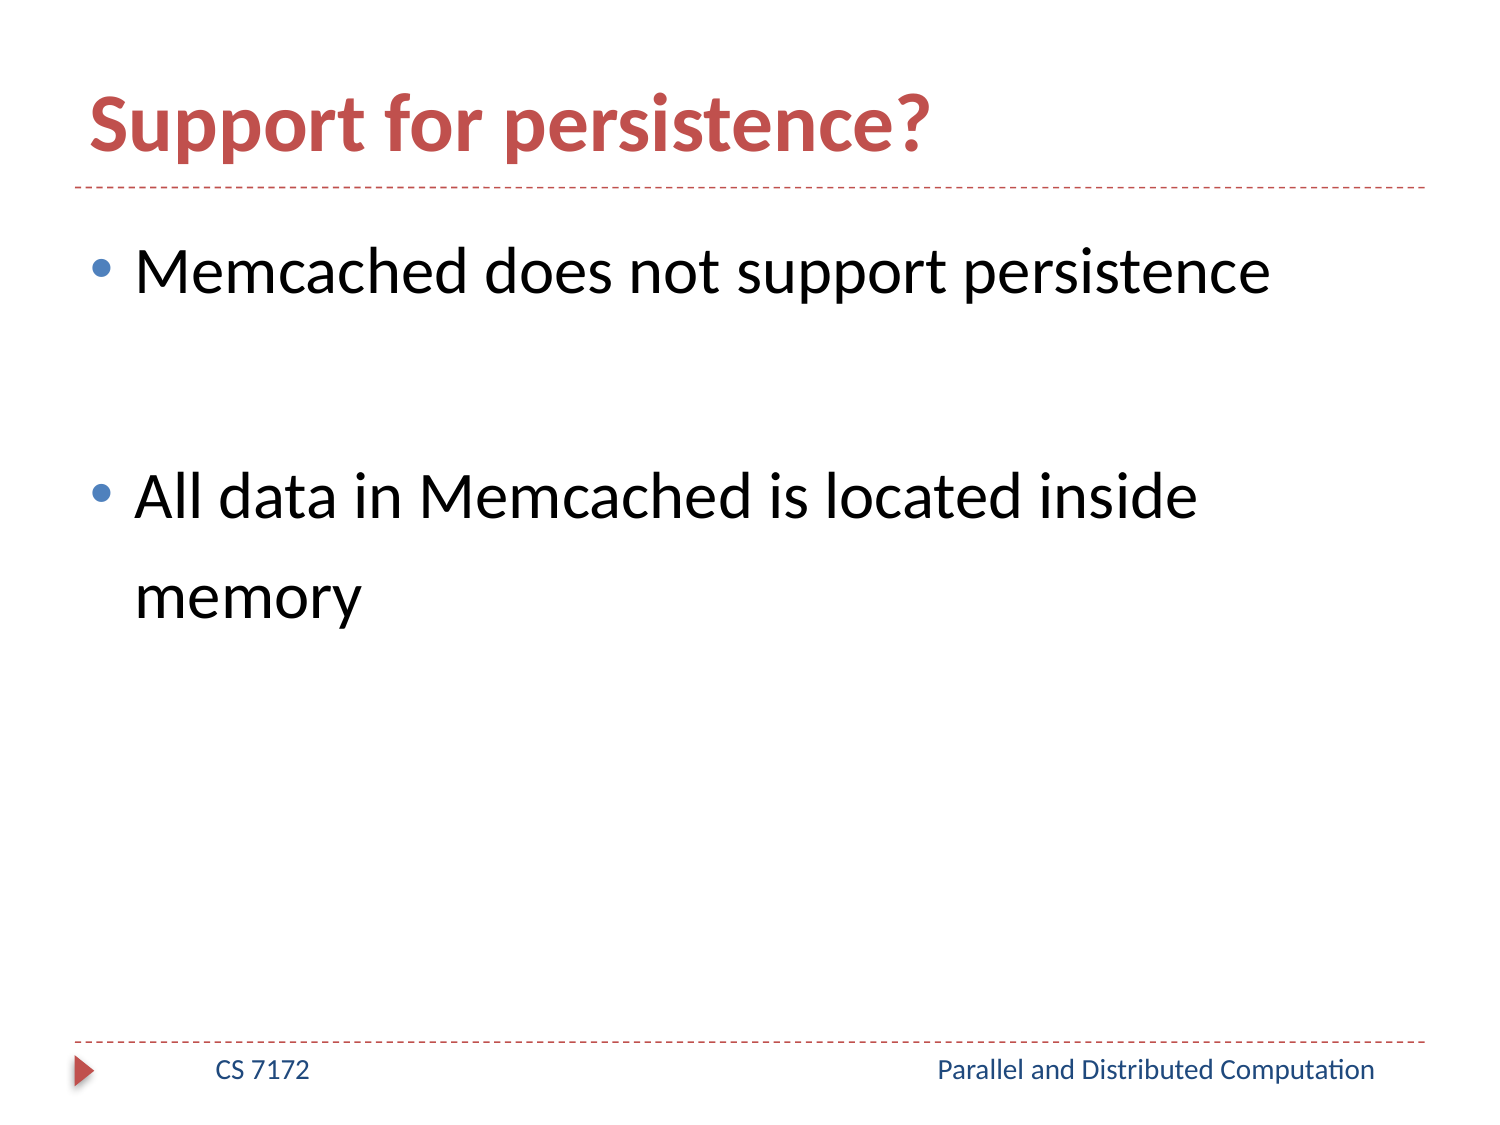

# Support for persistence?
Memcached does not support persistence

All data in Memcached is located inside memory
CS 7172
Parallel and Distributed Computation